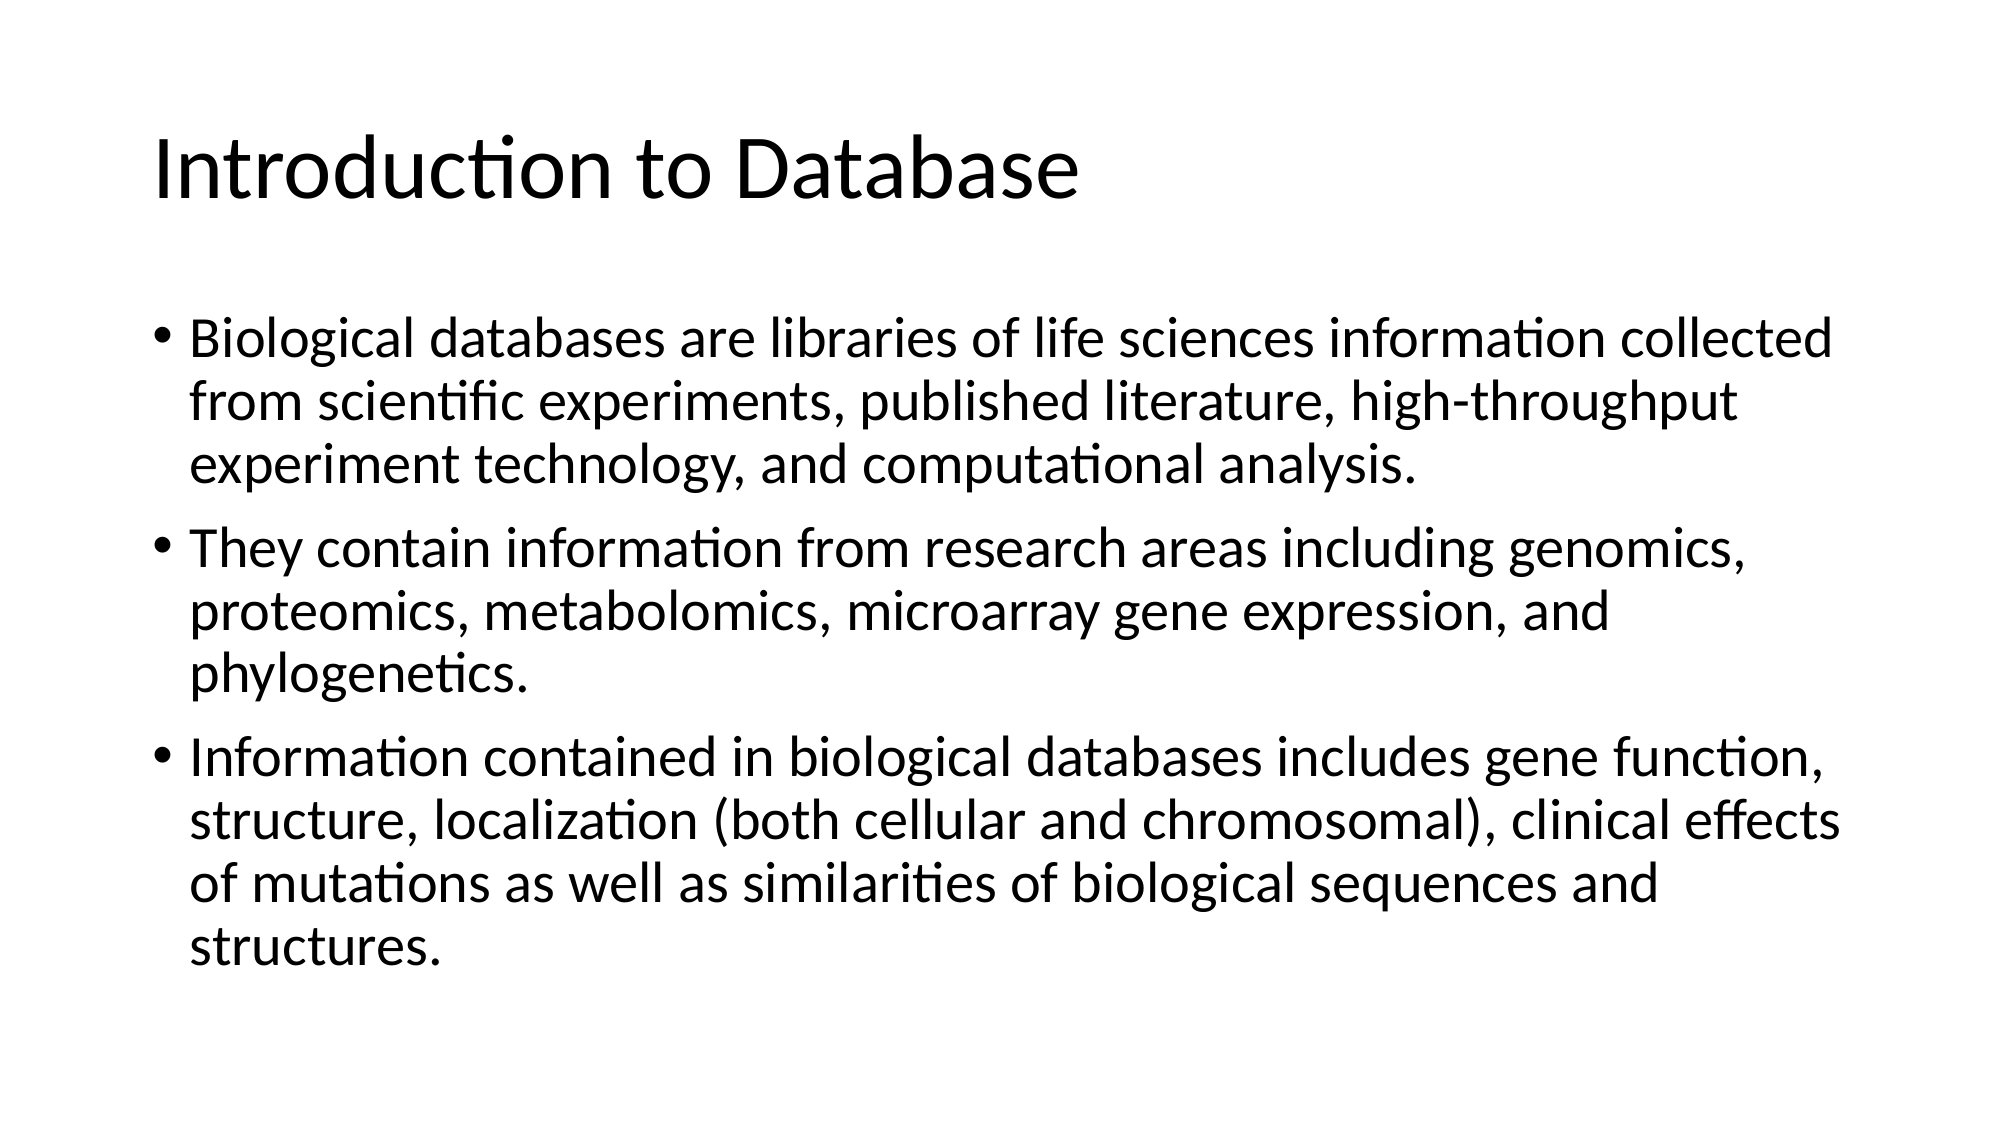

# Introduction to Database
Biological databases are libraries of life sciences information collected from scientific experiments, published literature, high-throughput experiment technology, and computational analysis.
They contain information from research areas including genomics, proteomics, metabolomics, microarray gene expression, and phylogenetics.
Information contained in biological databases includes gene function, structure, localization (both cellular and chromosomal), clinical effects of mutations as well as similarities of biological sequences and structures.